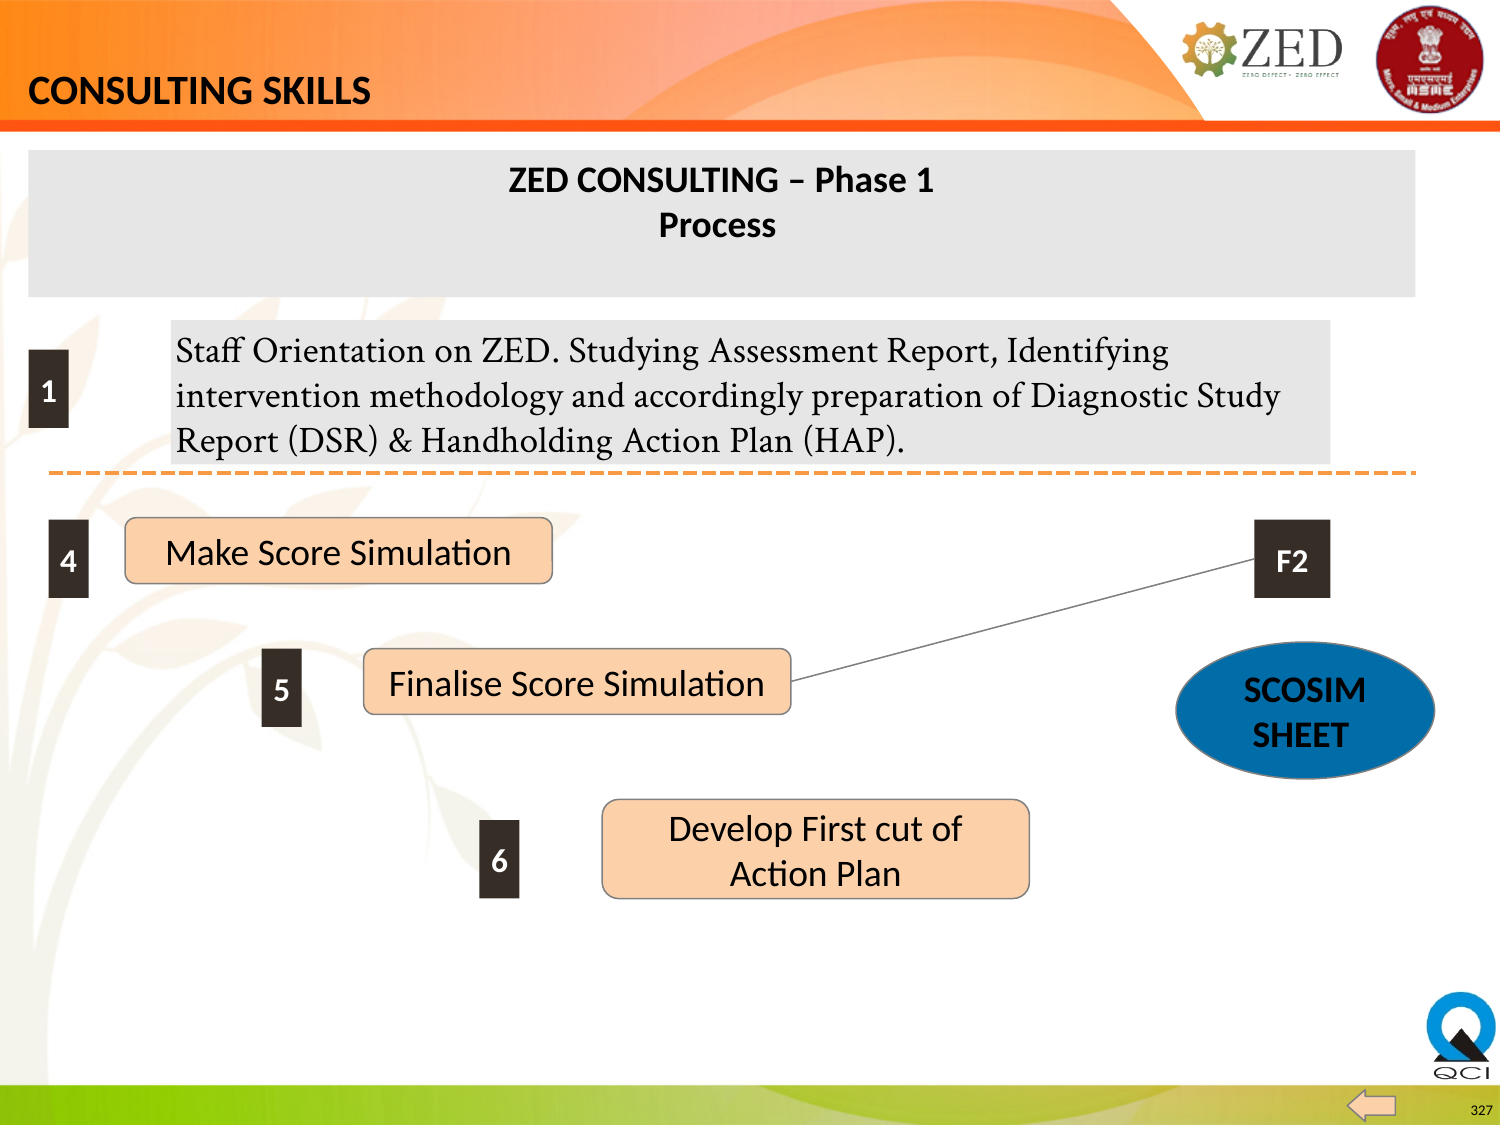

# CONSULTING SKILLS
ZED CONSULTING – Phase 1
Process
Staff Orientation on ZED. Studying Assessment Report, Identifying intervention methodology and accordingly preparation of Diagnostic Study Report (DSR) & Handholding Action Plan (HAP).
1
Make Score Simulation
4
F2
SCOSIM
SHEET
5
Finalise Score Simulation
Develop First cut of Action Plan
6